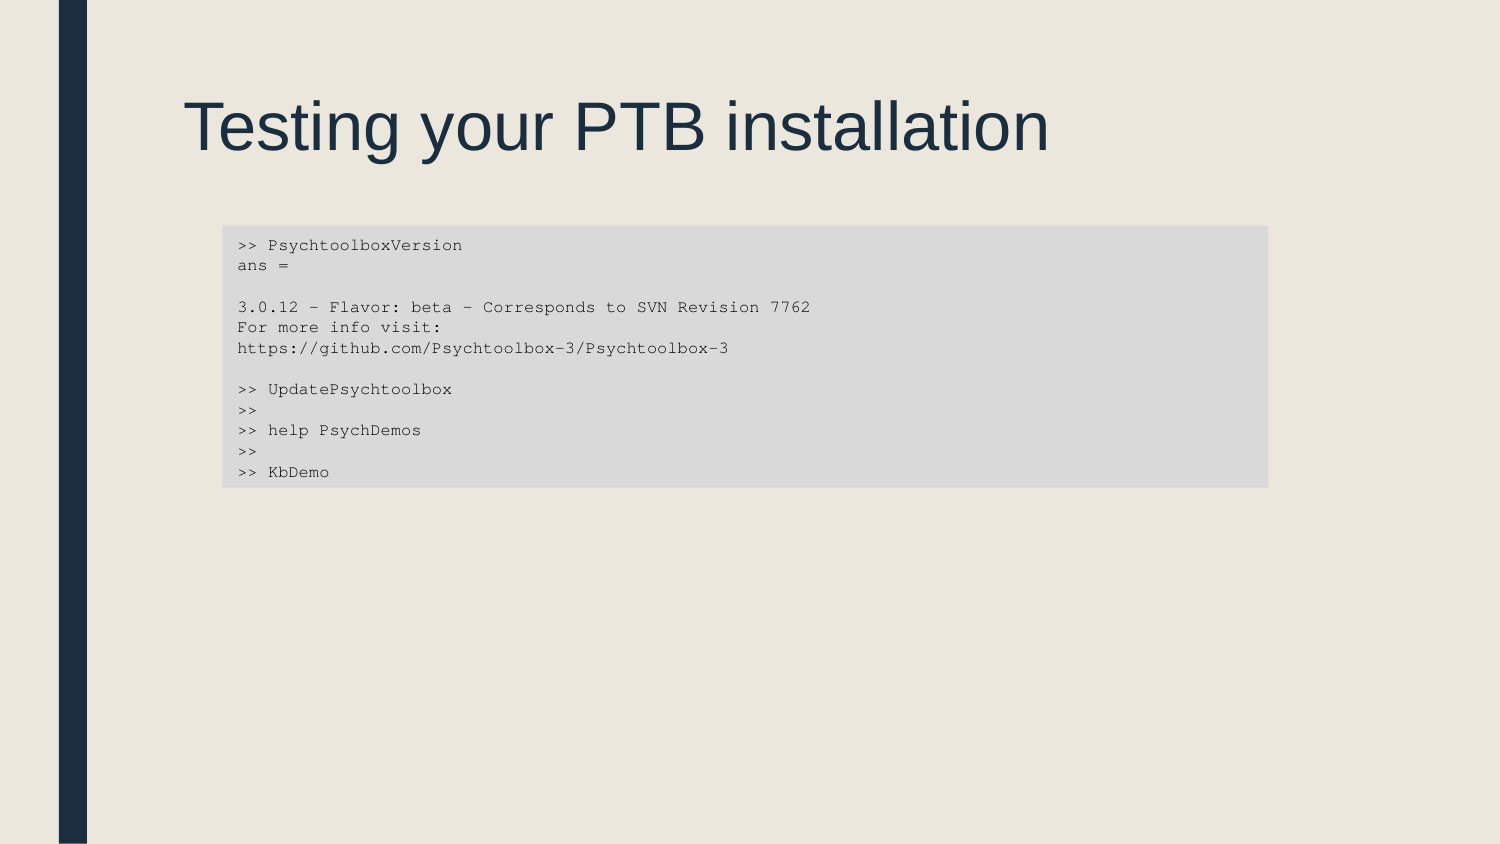

# Testing your PTB installation
>> PsychtoolboxVersion
ans =

3.0.12 - Flavor: beta - Corresponds to SVN Revision 7762
For more info visit:
https://github.com/Psychtoolbox-3/Psychtoolbox-3

>> UpdatePsychtoolbox
>>
>> help PsychDemos
>>
>> KbDemo